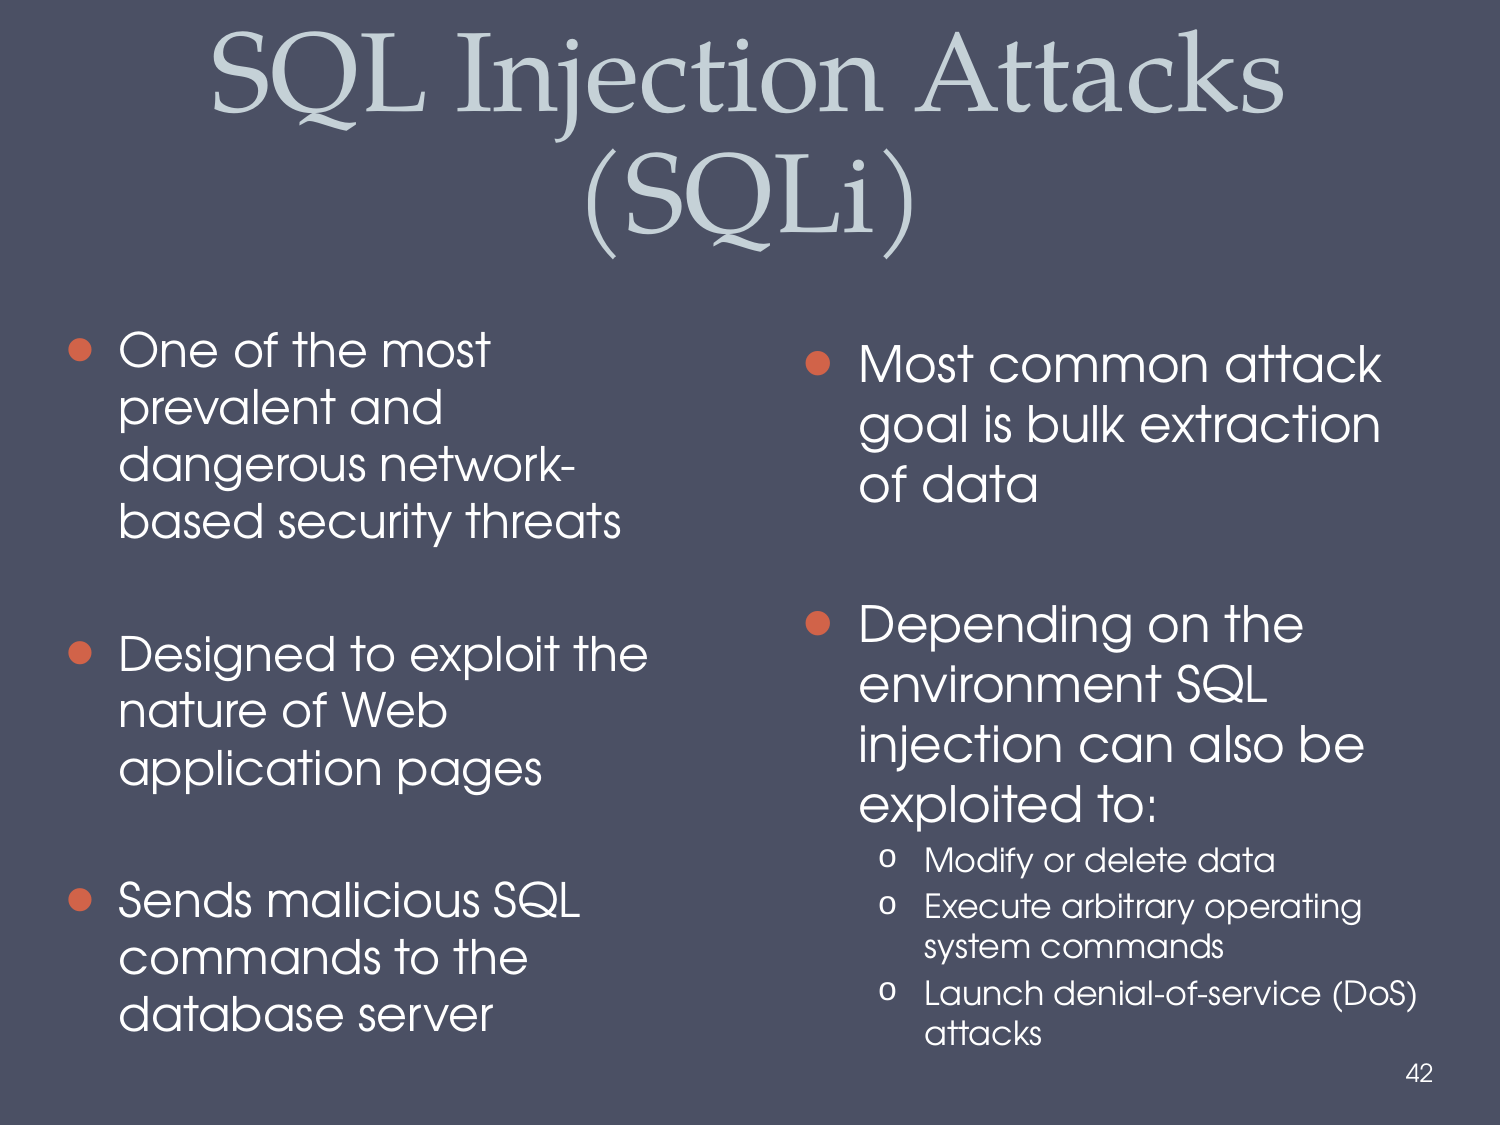

# SQL Injection Attacks (SQLi)
One of the most prevalent and dangerous network-based security threats

Designed to exploit the nature of Web application pages

Sends malicious SQL commands to the database server

Most common attack goal is bulk extraction of data

Depending on the environment SQL injection can also be exploited to:
Modify or delete data
Execute arbitrary operating system commands
Launch denial-of-service (DoS) attacks

42